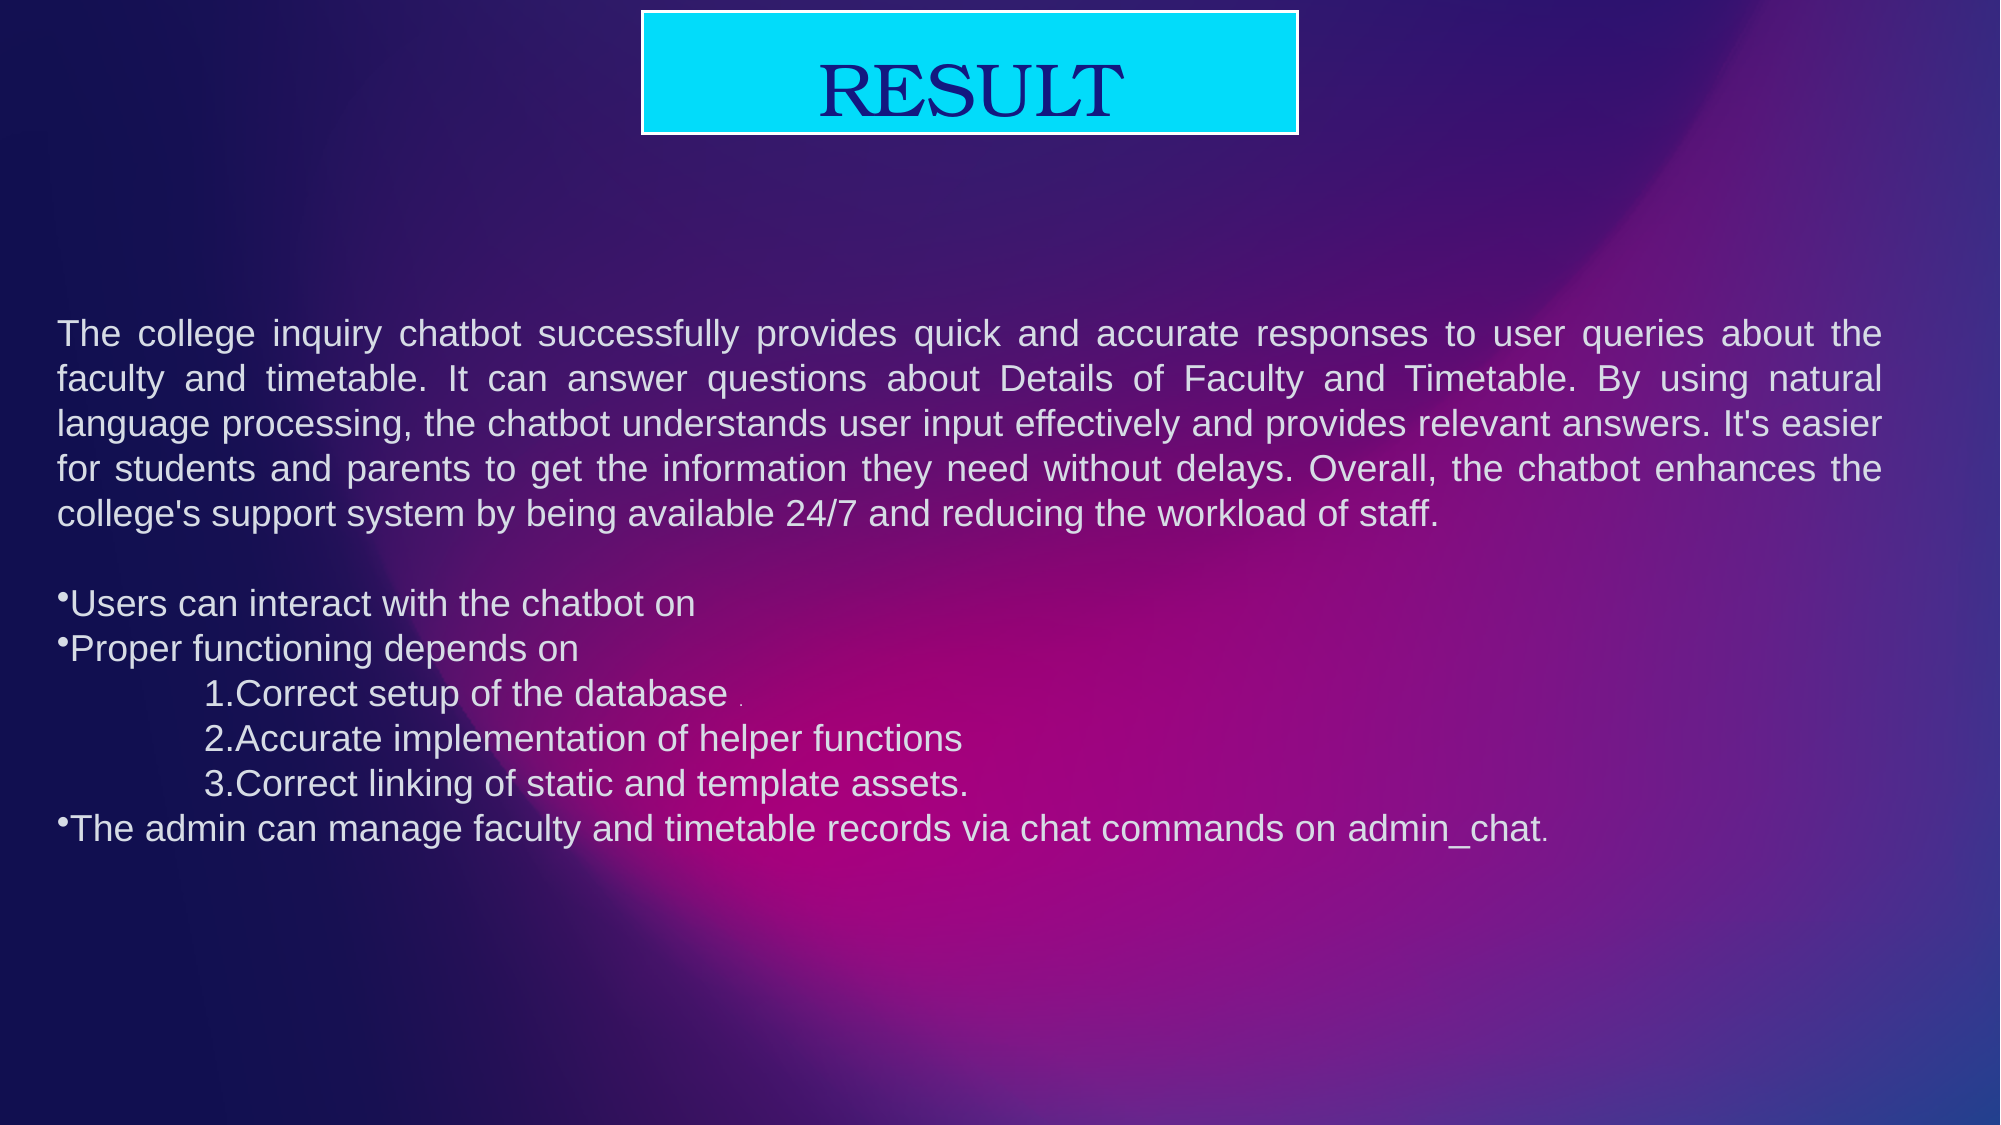

# RESULT
The college inquiry chatbot successfully provides quick and accurate responses to user queries about the faculty and timetable. It can answer questions about Details of Faculty and Timetable. By using natural language processing, the chatbot understands user input effectively and provides relevant answers. It's easier for students and parents to get the information they need without delays. Overall, the chatbot enhances the college's support system by being available 24/7 and reducing the workload of staff.

Users can interact with the chatbot on
Proper functioning depends on
              1.Correct setup of the database .
              2.Accurate implementation of helper functions
              3.Correct linking of static and template assets.
The admin can manage faculty and timetable records via chat commands on admin_chat.